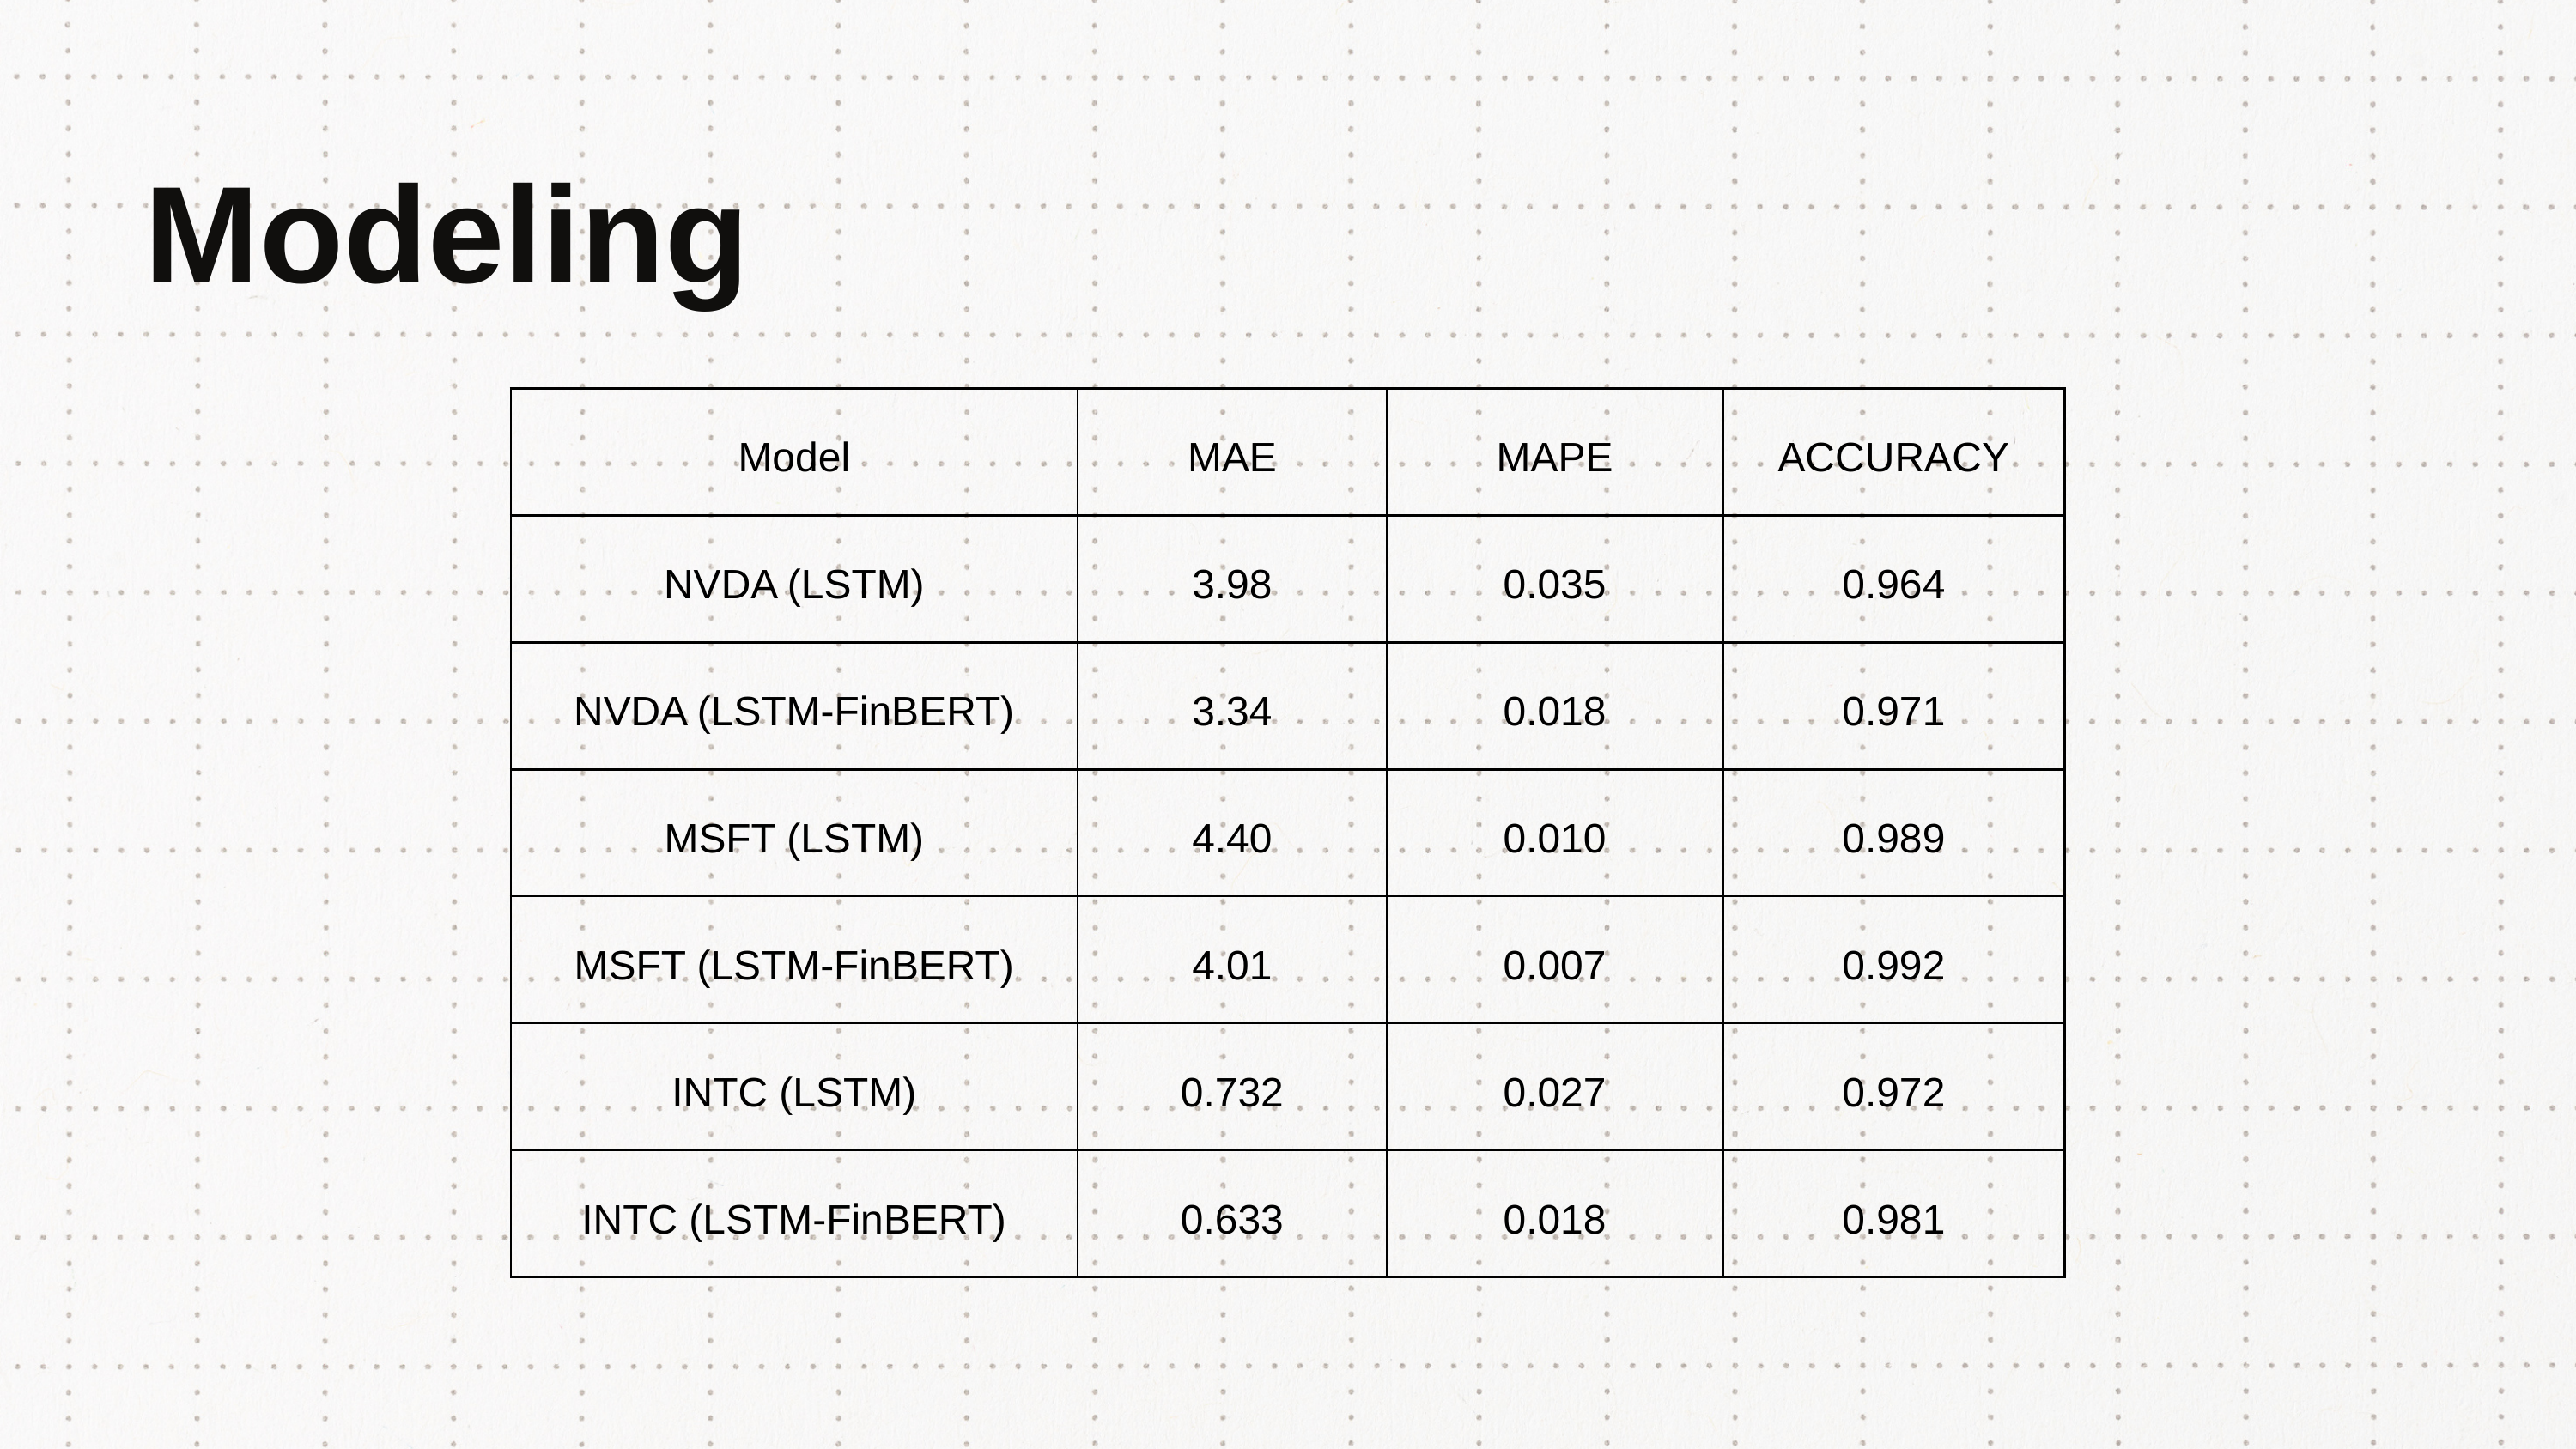

Modeling
| Model | MAE | MAPE | ACCURACY |
| --- | --- | --- | --- |
| NVDA (LSTM) | 3.98 | 0.035 | 0.964 |
| NVDA (LSTM-FinBERT) | 3.34 | 0.018 | 0.971 |
| MSFT (LSTM) | 4.40 | 0.010 | 0.989 |
| MSFT (LSTM-FinBERT) | 4.01 | 0.007 | 0.992 |
| INTC (LSTM) | 0.732 | 0.027 | 0.972 |
| INTC (LSTM-FinBERT) | 0.633 | 0.018 | 0.981 |